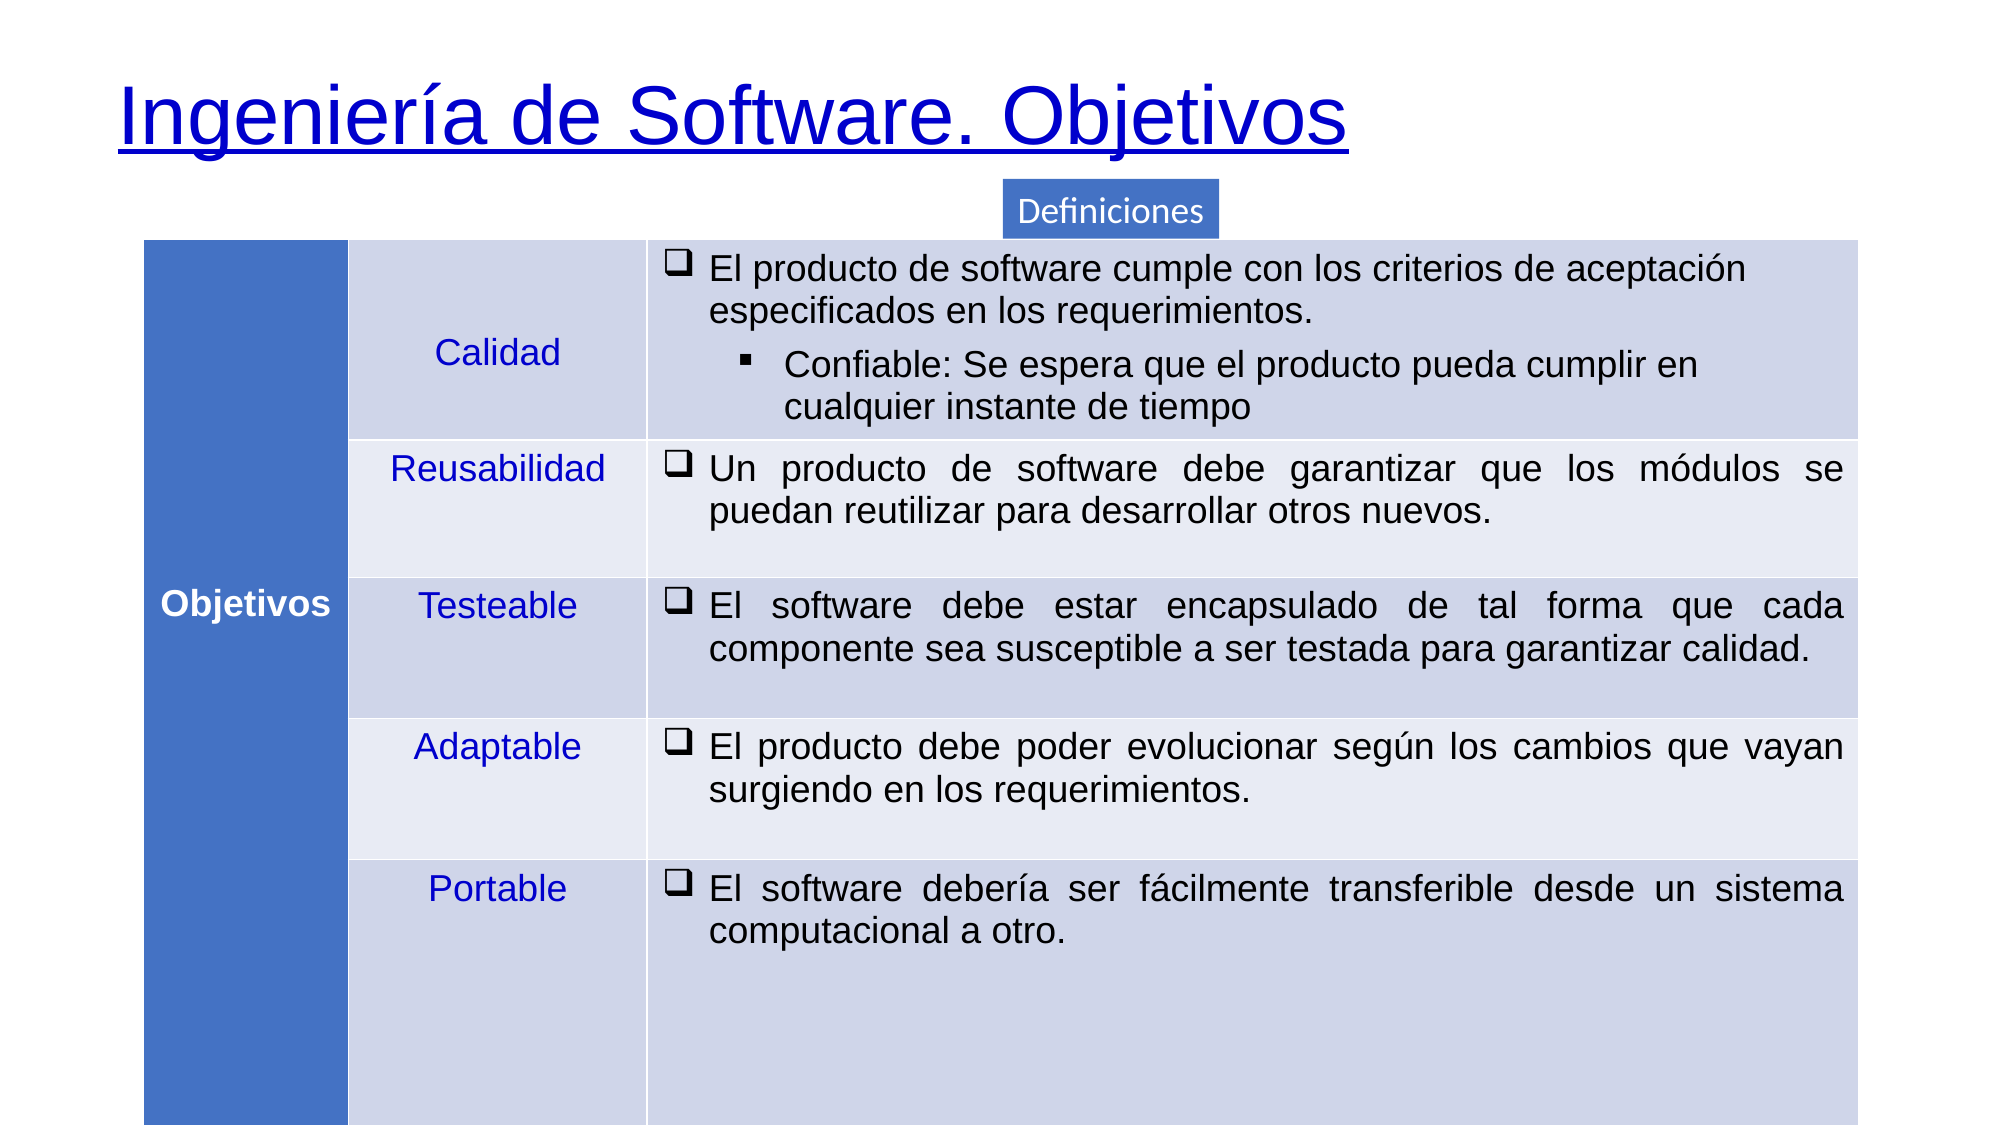

# Ingeniería de Software. Objetivos
Definiciones
| Objetivos | Calidad | El producto de software cumple con los criterios de aceptación especificados en los requerimientos. Confiable: Se espera que el producto pueda cumplir en cualquier instante de tiempo |
| --- | --- | --- |
|  | Reusabilidad | Un producto de software debe garantizar que los módulos se puedan reutilizar para desarrollar otros nuevos. |
|  | Testeable | El software debe estar encapsulado de tal forma que cada componente sea susceptible a ser testada para garantizar calidad. |
|  | Adaptable | El producto debe poder evolucionar según los cambios que vayan surgiendo en los requerimientos. |
|  | Portable | El software debería ser fácilmente transferible desde un sistema computacional a otro. |
6